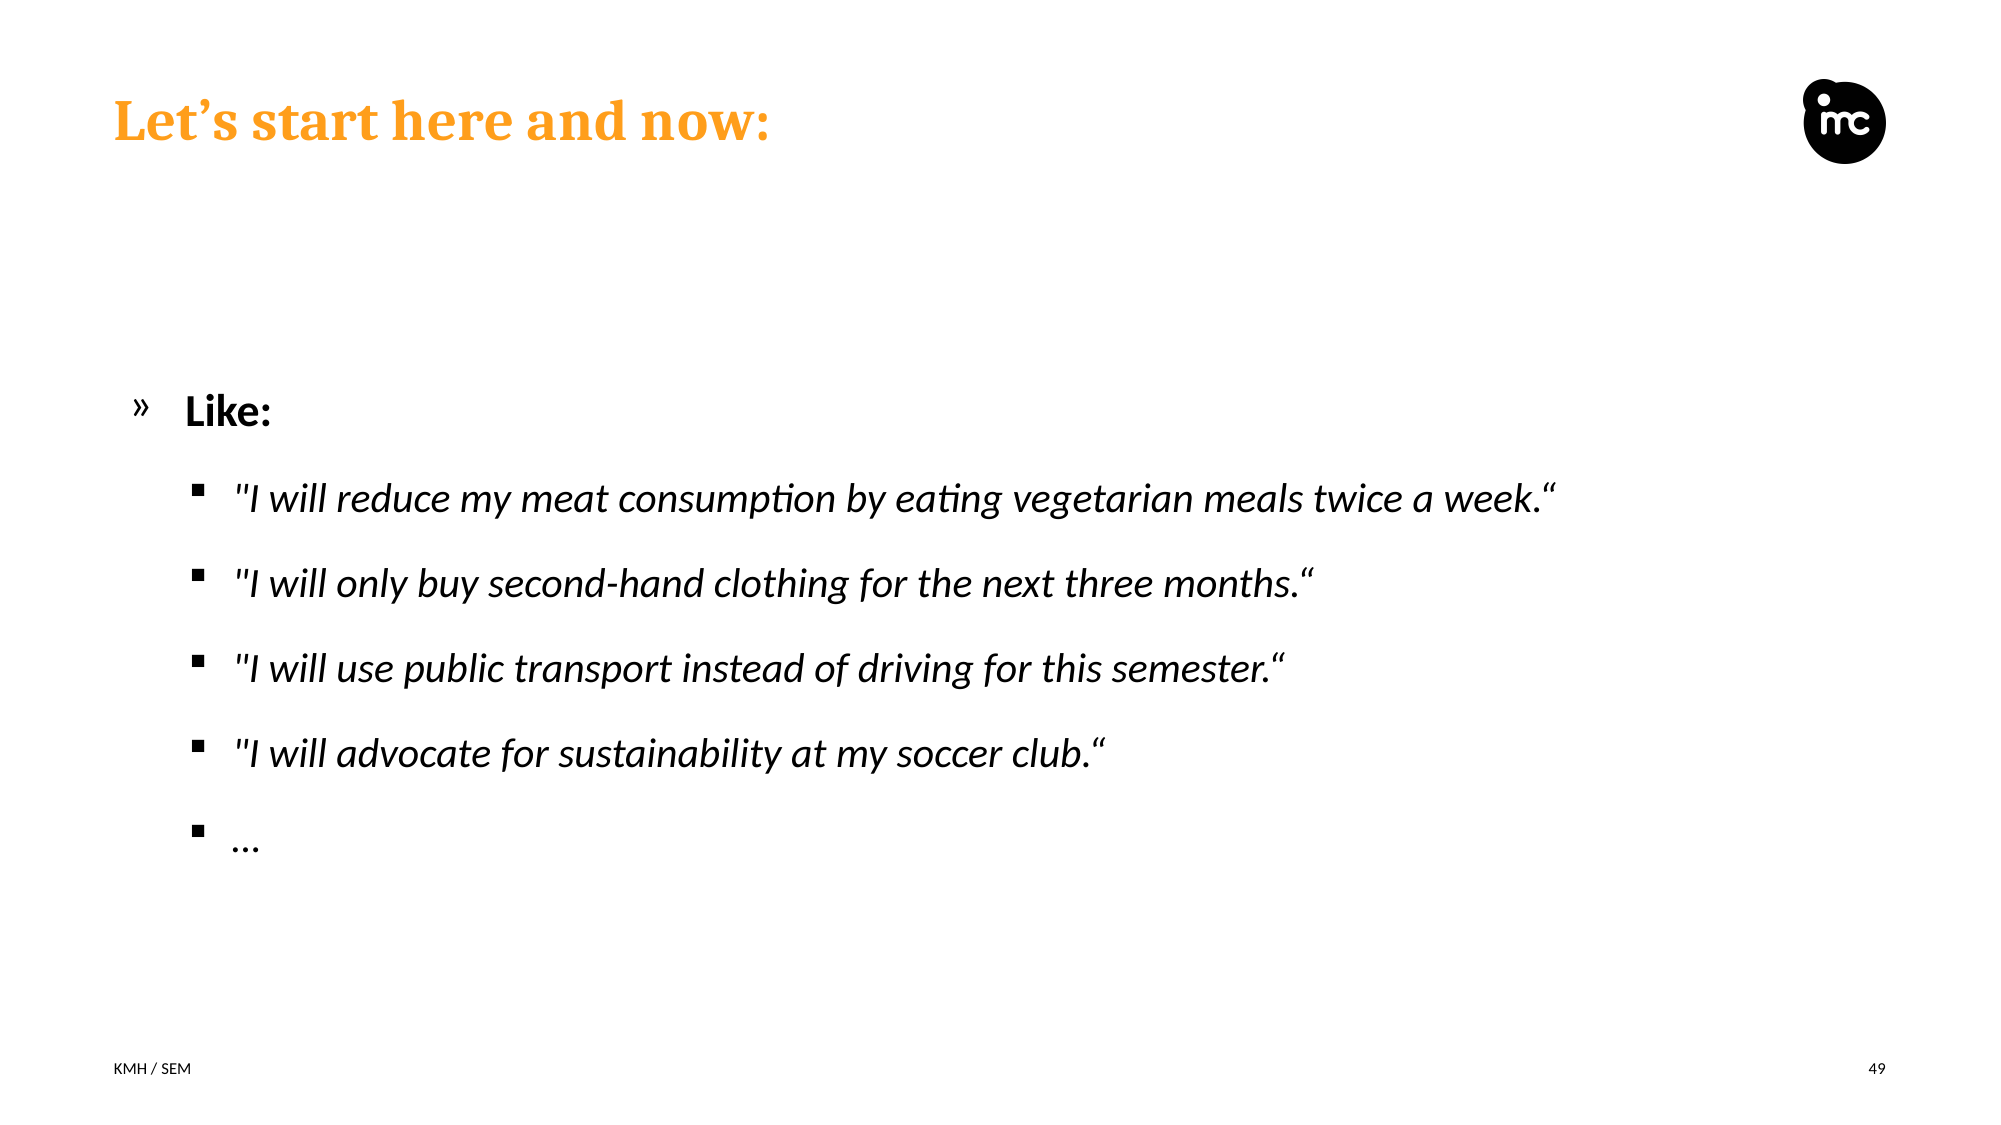

# Let’s start here and now:
Like:
"I will reduce my meat consumption by eating vegetarian meals twice a week.“
"I will only buy second-hand clothing for the next three months.“
"I will use public transport instead of driving for this semester.“
"I will advocate for sustainability at my soccer club.“
…
KMH / SEM

49